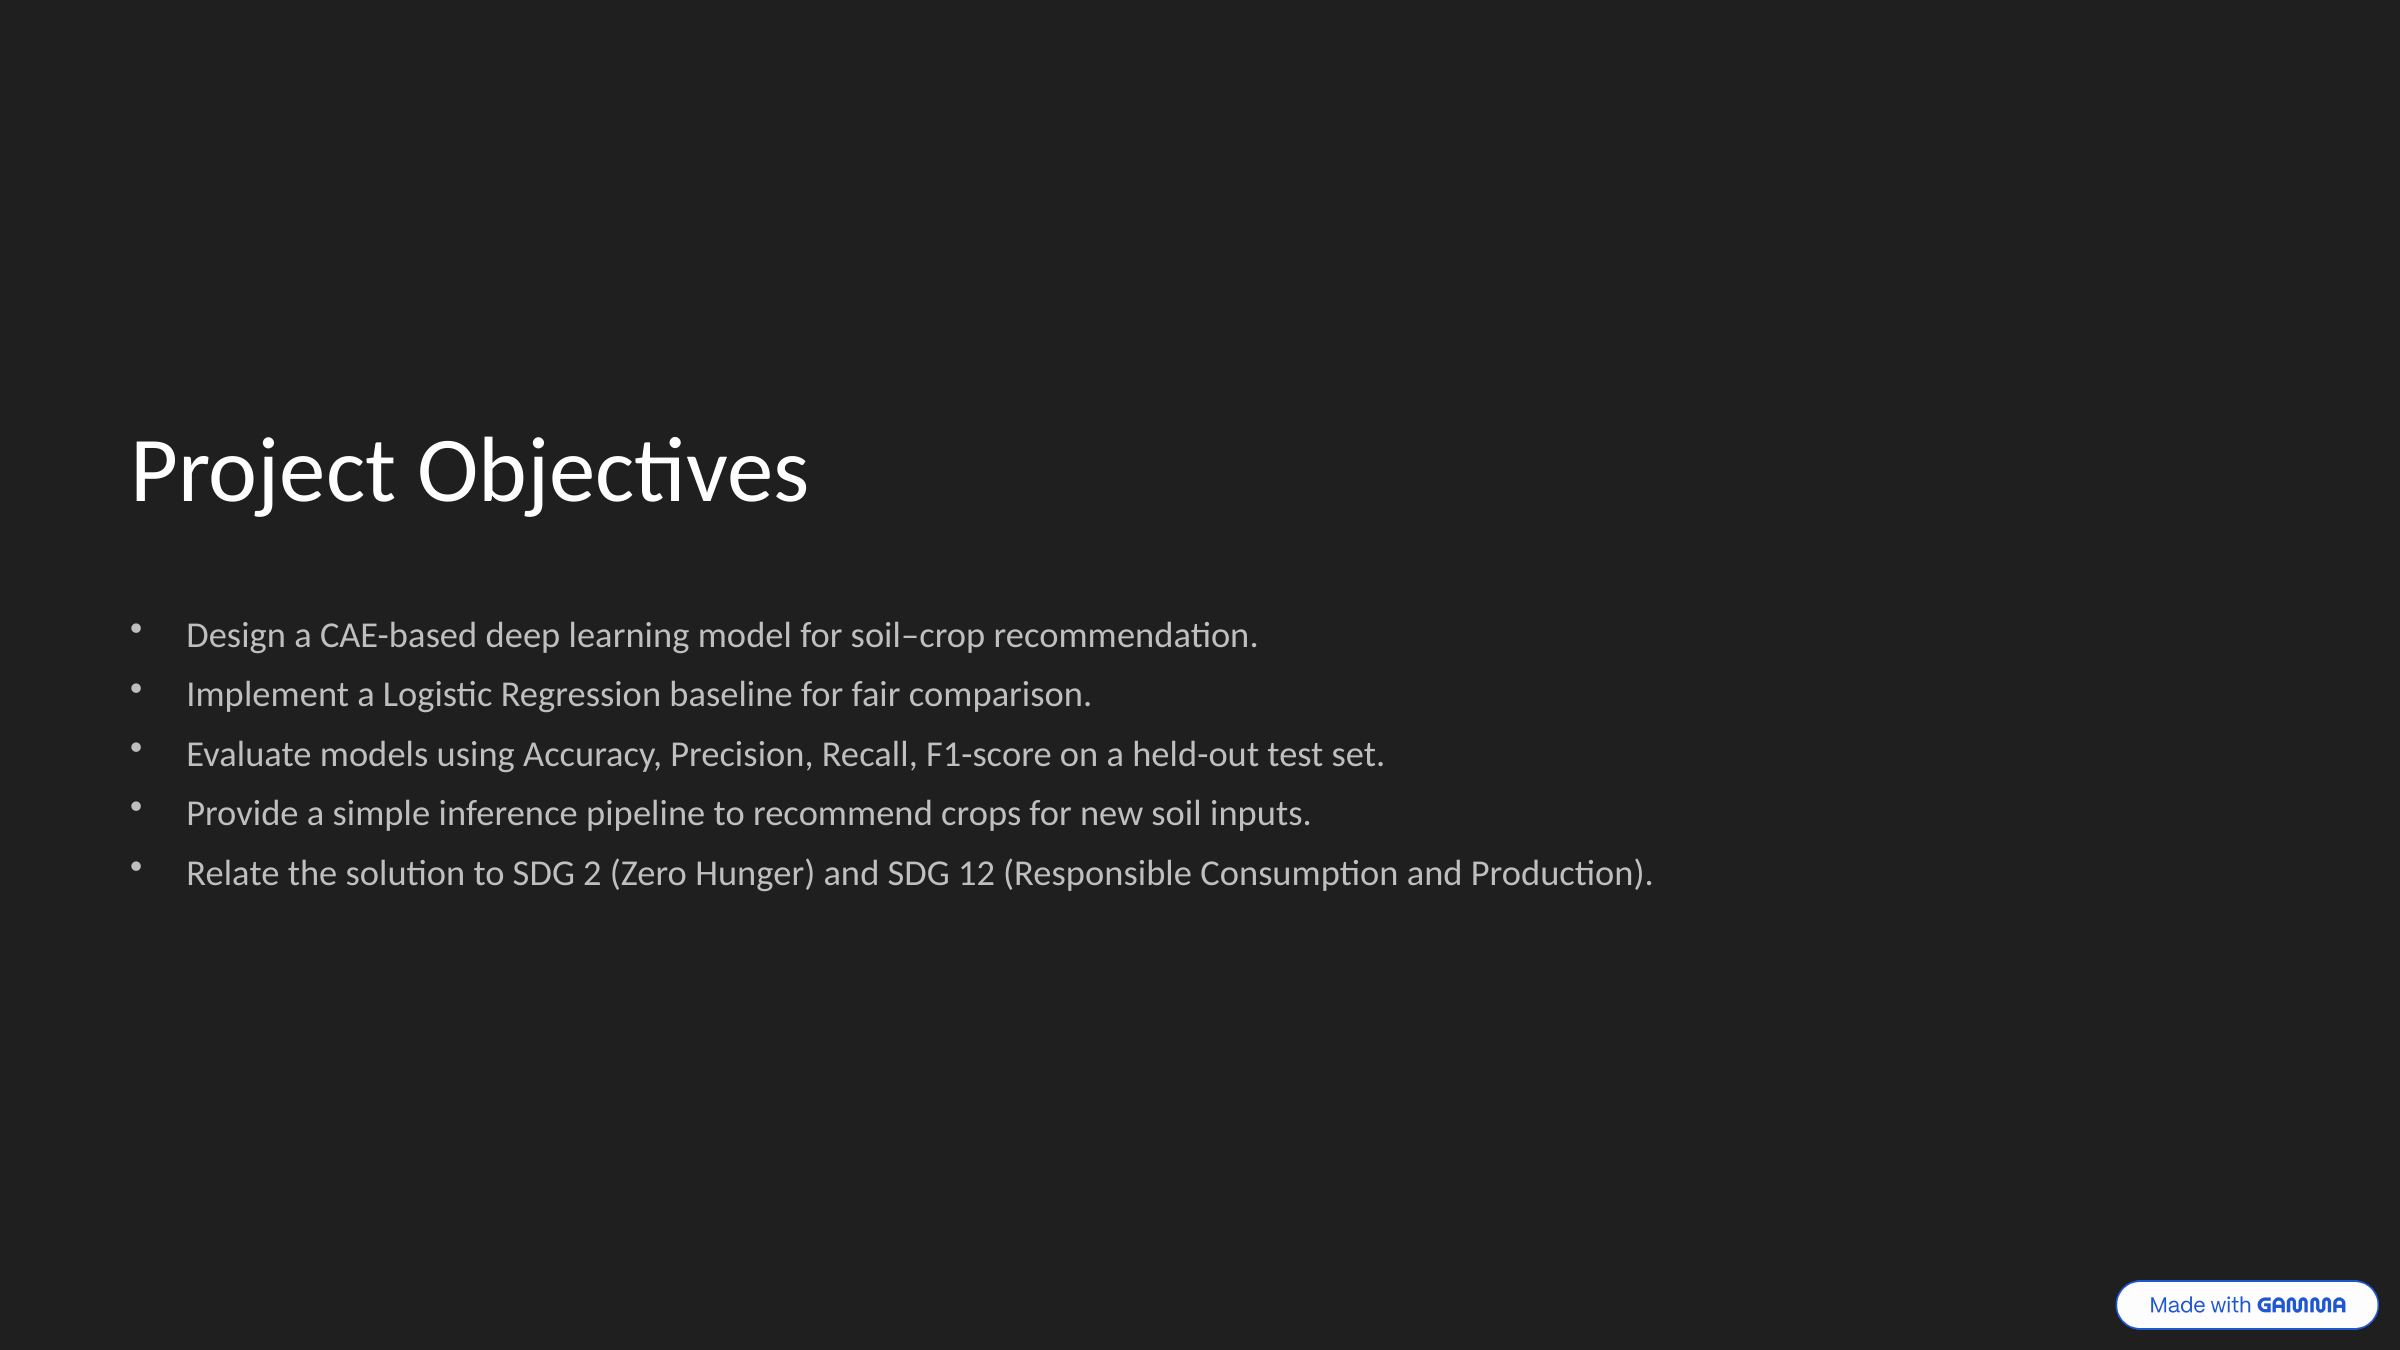

Project Objectives
Design a CAE-based deep learning model for soil–crop recommendation.
Implement a Logistic Regression baseline for fair comparison.
Evaluate models using Accuracy, Precision, Recall, F1-score on a held-out test set.
Provide a simple inference pipeline to recommend crops for new soil inputs.
Relate the solution to SDG 2 (Zero Hunger) and SDG 12 (Responsible Consumption and Production).